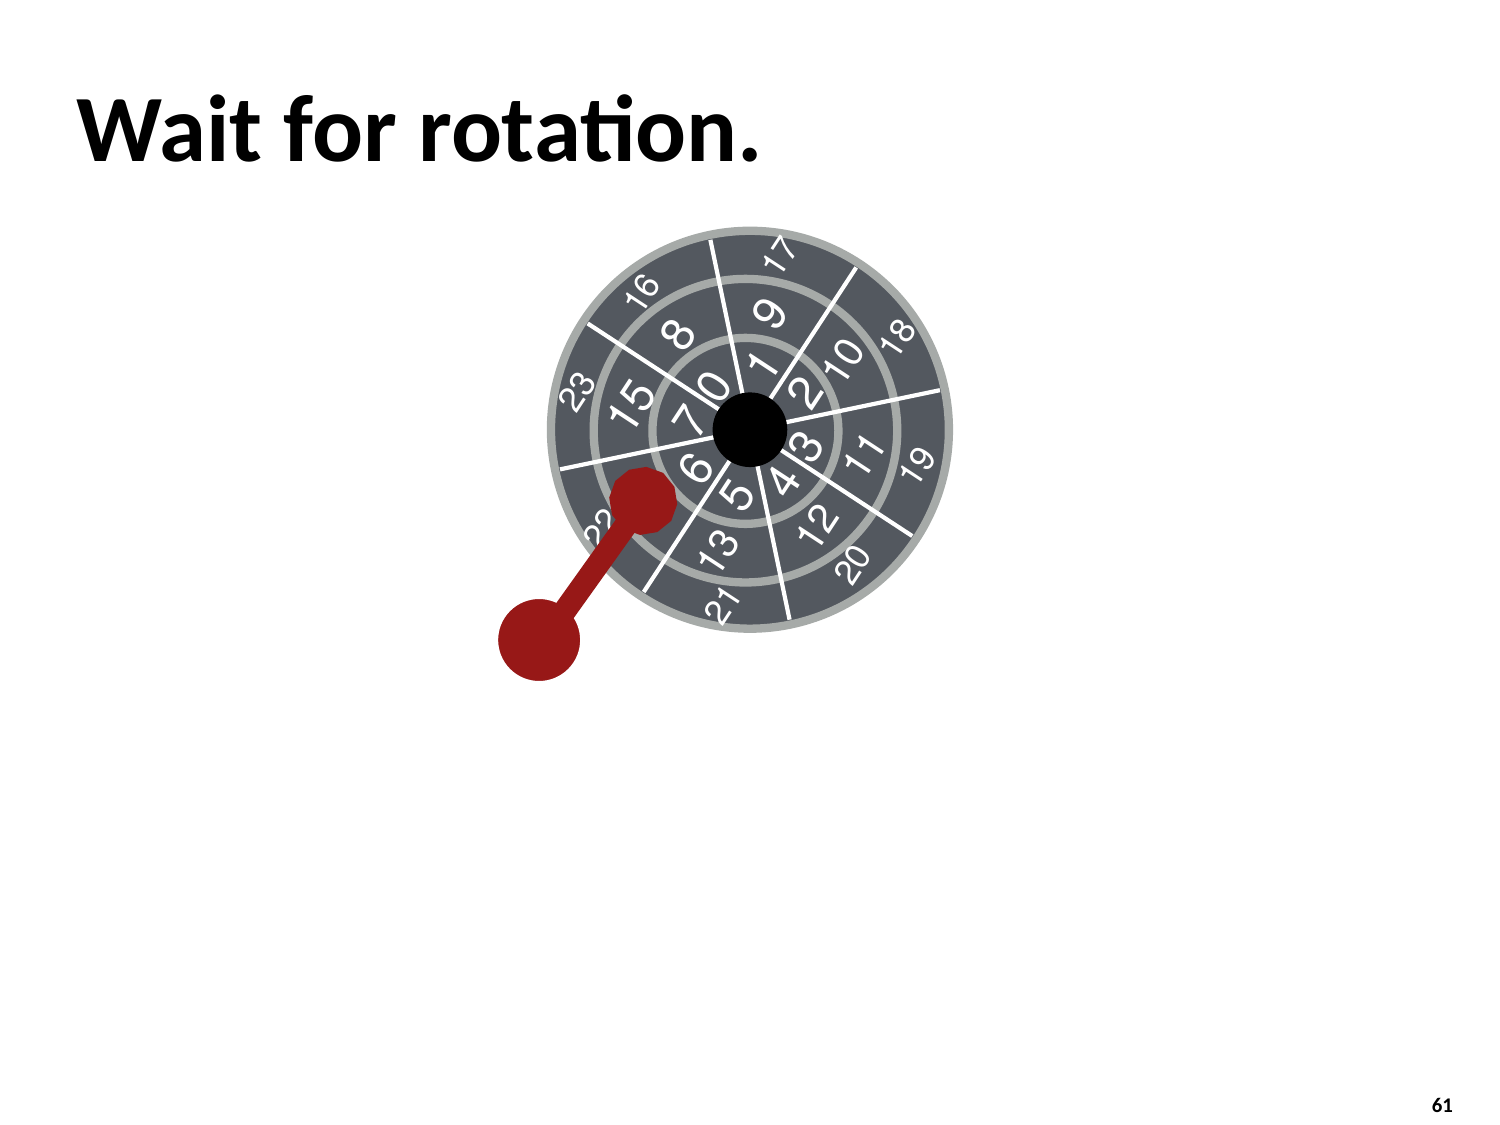

# Wait for rotation.

16
23

15
8

22
17

0
7
14
9
1
6

2
5

10
13
4
3
18
21
12
11
19
20